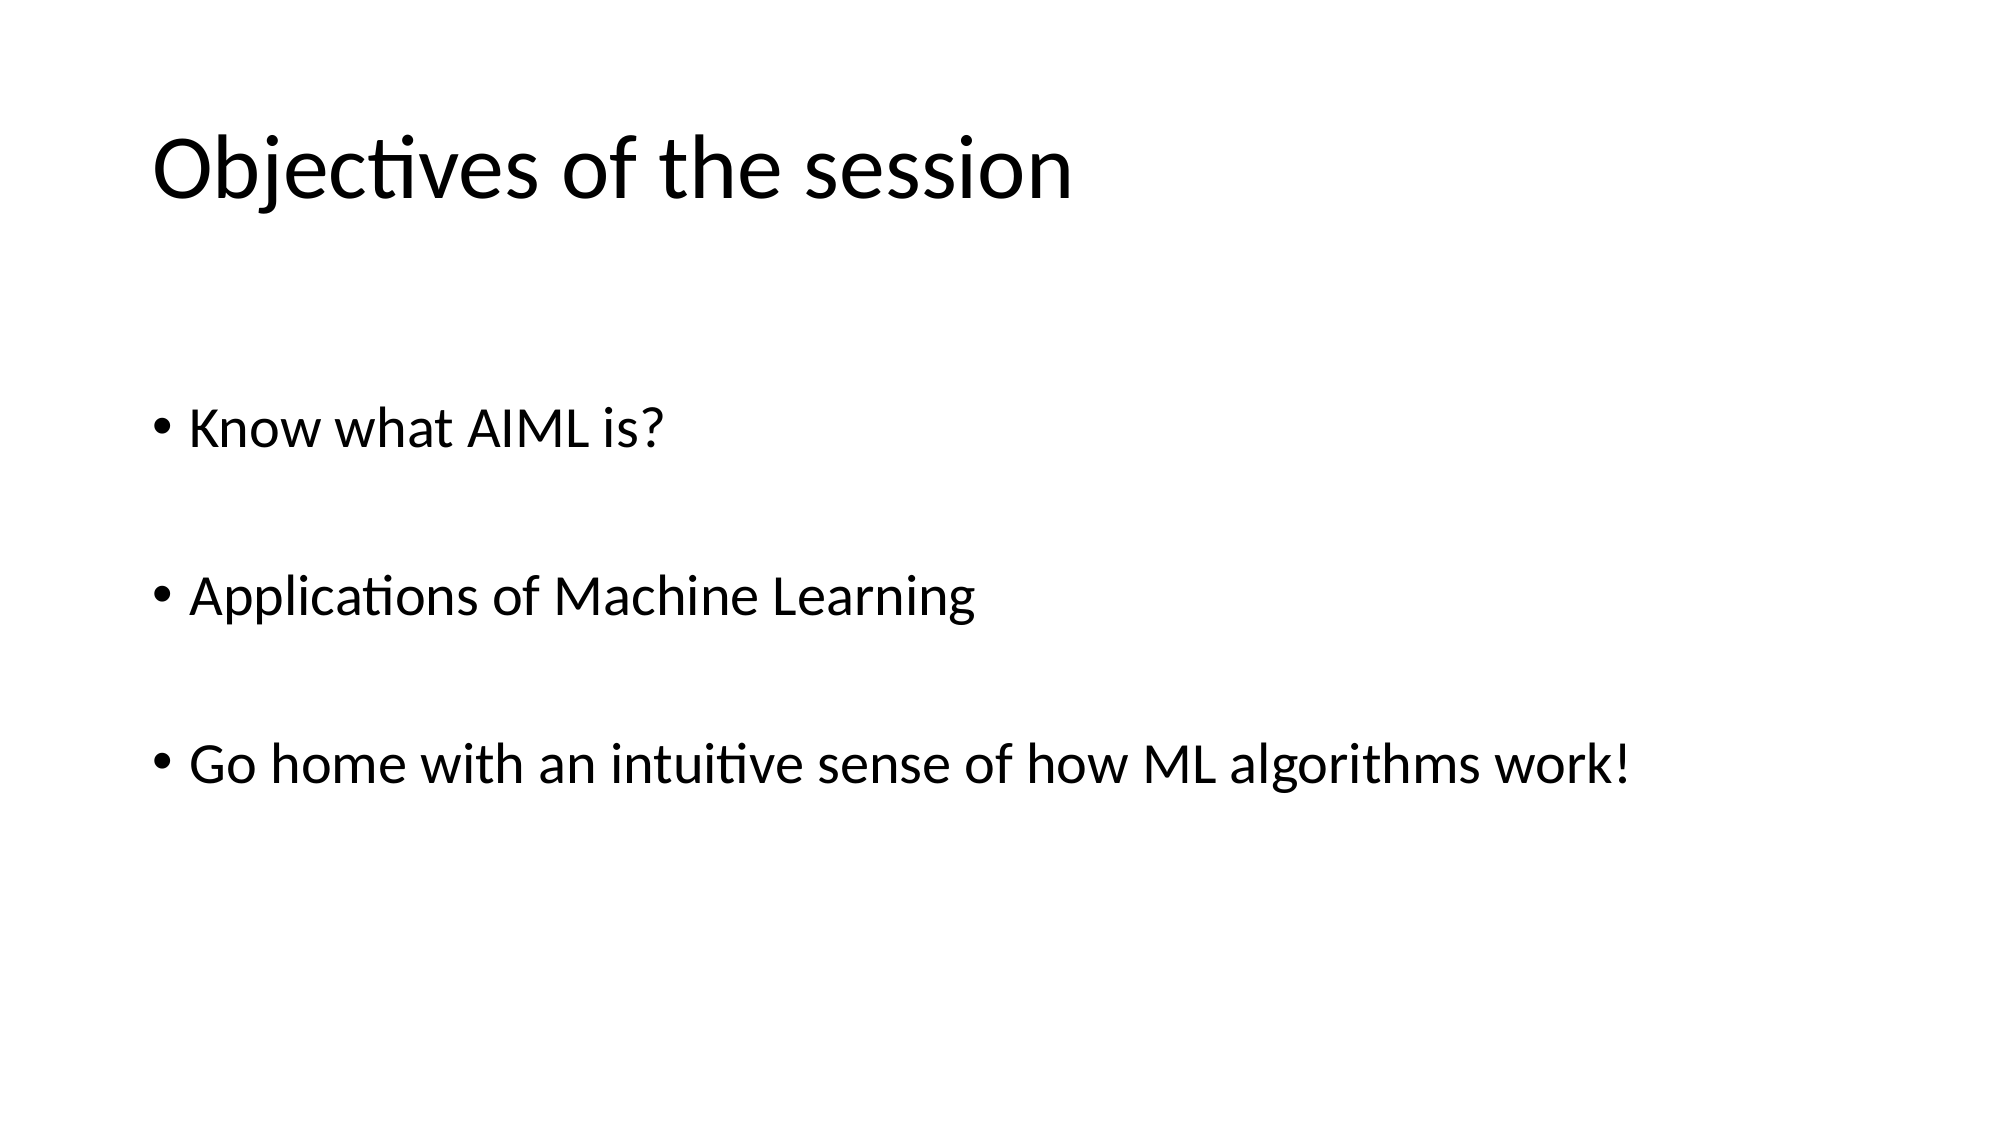

Objectives of the session

Know what AIML is?

Applications of Machine Learning

Go home with an intuitive sense of how ML algorithms work!